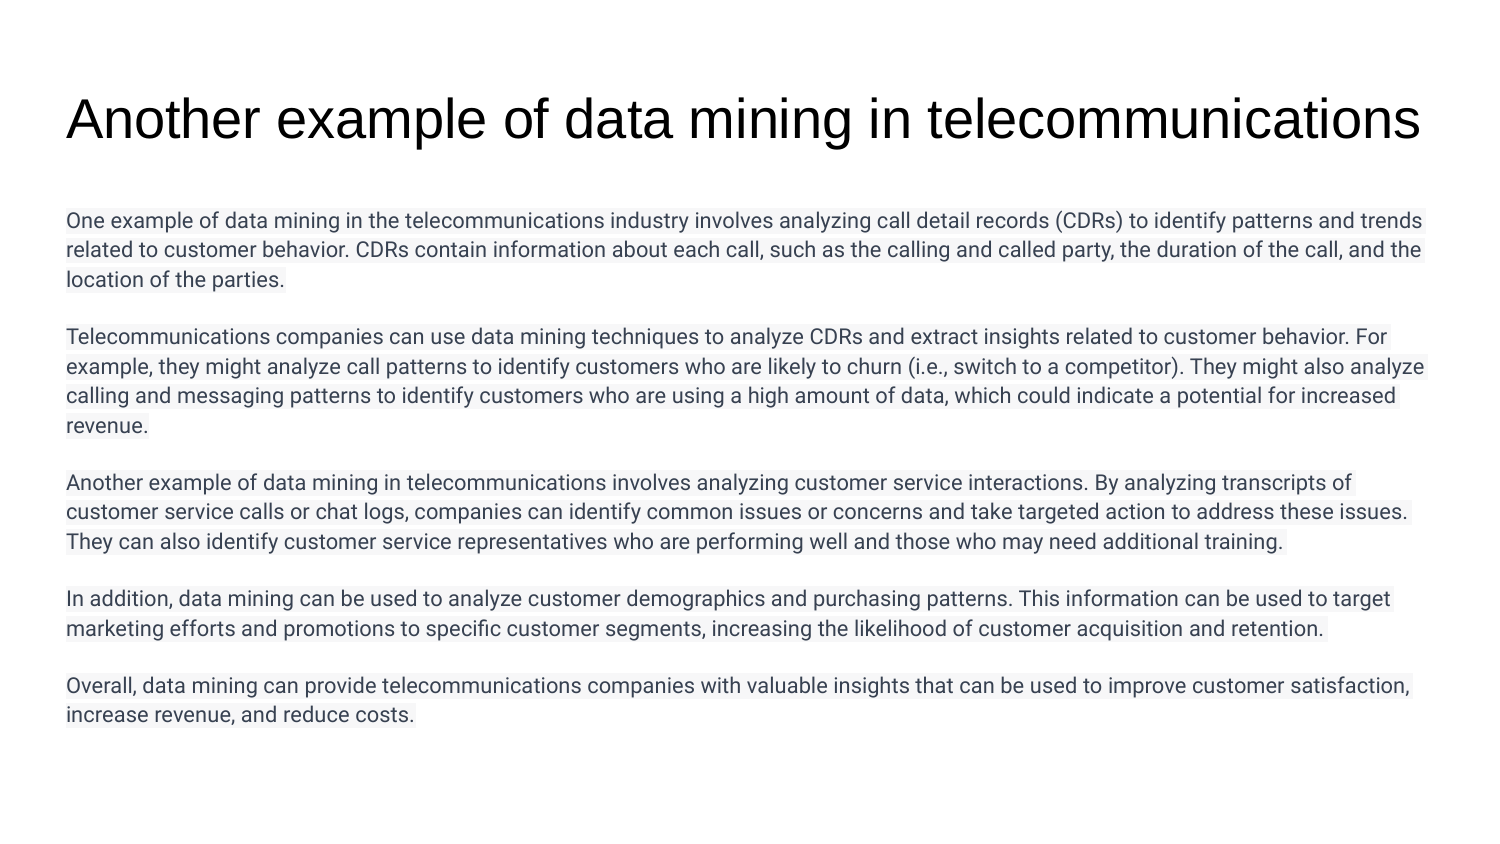

# Another example of data mining in telecommunications
One example of data mining in the telecommunications industry involves analyzing call detail records (CDRs) to identify patterns and trends related to customer behavior. CDRs contain information about each call, such as the calling and called party, the duration of the call, and the location of the parties.
Telecommunications companies can use data mining techniques to analyze CDRs and extract insights related to customer behavior. For example, they might analyze call patterns to identify customers who are likely to churn (i.e., switch to a competitor). They might also analyze calling and messaging patterns to identify customers who are using a high amount of data, which could indicate a potential for increased revenue.
Another example of data mining in telecommunications involves analyzing customer service interactions. By analyzing transcripts of customer service calls or chat logs, companies can identify common issues or concerns and take targeted action to address these issues. They can also identify customer service representatives who are performing well and those who may need additional training.
In addition, data mining can be used to analyze customer demographics and purchasing patterns. This information can be used to target marketing efforts and promotions to specific customer segments, increasing the likelihood of customer acquisition and retention.
Overall, data mining can provide telecommunications companies with valuable insights that can be used to improve customer satisfaction, increase revenue, and reduce costs.